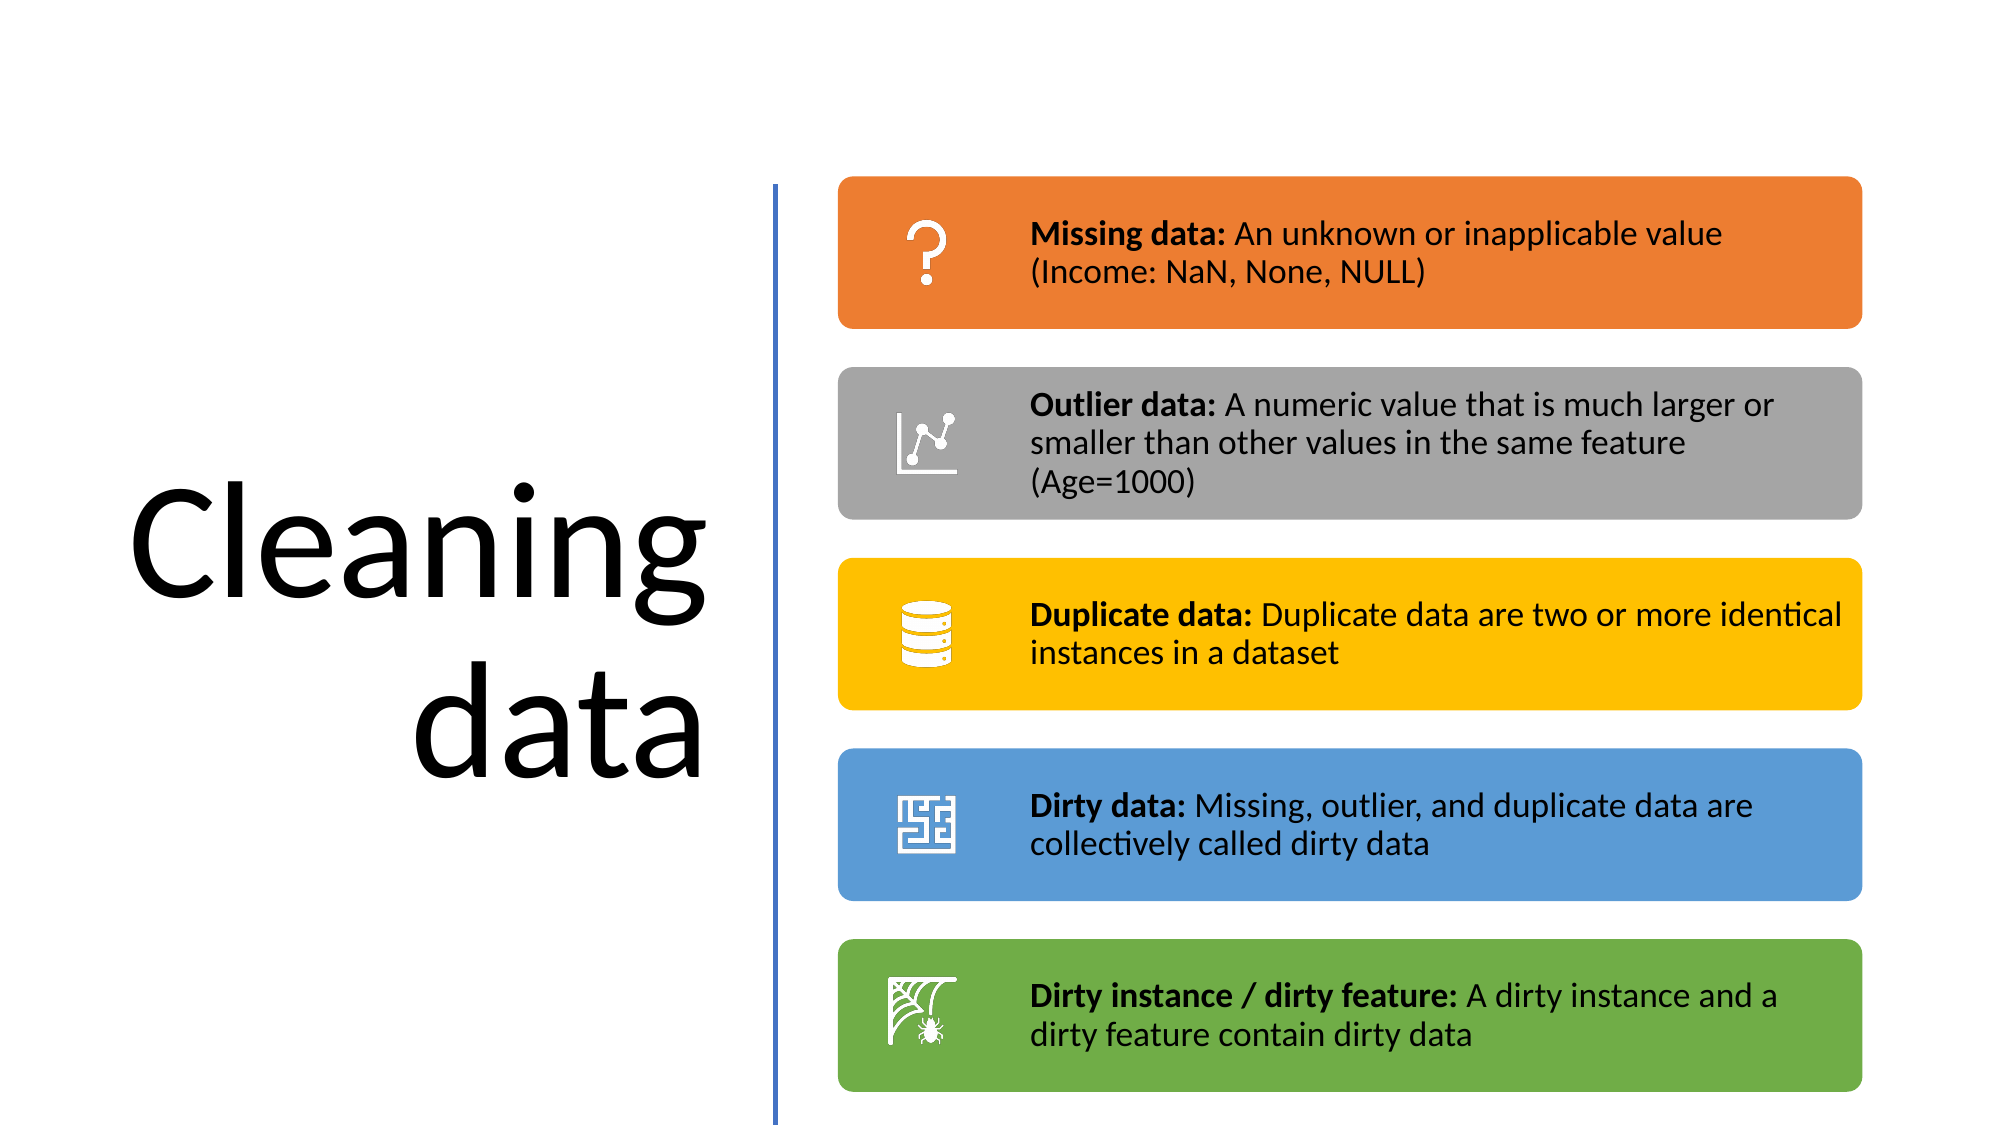

# Cleaning data
Missing data: An unknown or inapplicable value (Income: NaN, None, NULL)
Outlier data: A numeric value that is much larger or smaller than other values in the same feature (Age=1000)
Duplicate data: Duplicate data are two or more identical instances in a dataset
Dirty data: Missing, outlier, and duplicate data are collectively called dirty data
Dirty instance / dirty feature: A dirty instance and a dirty feature contain dirty data